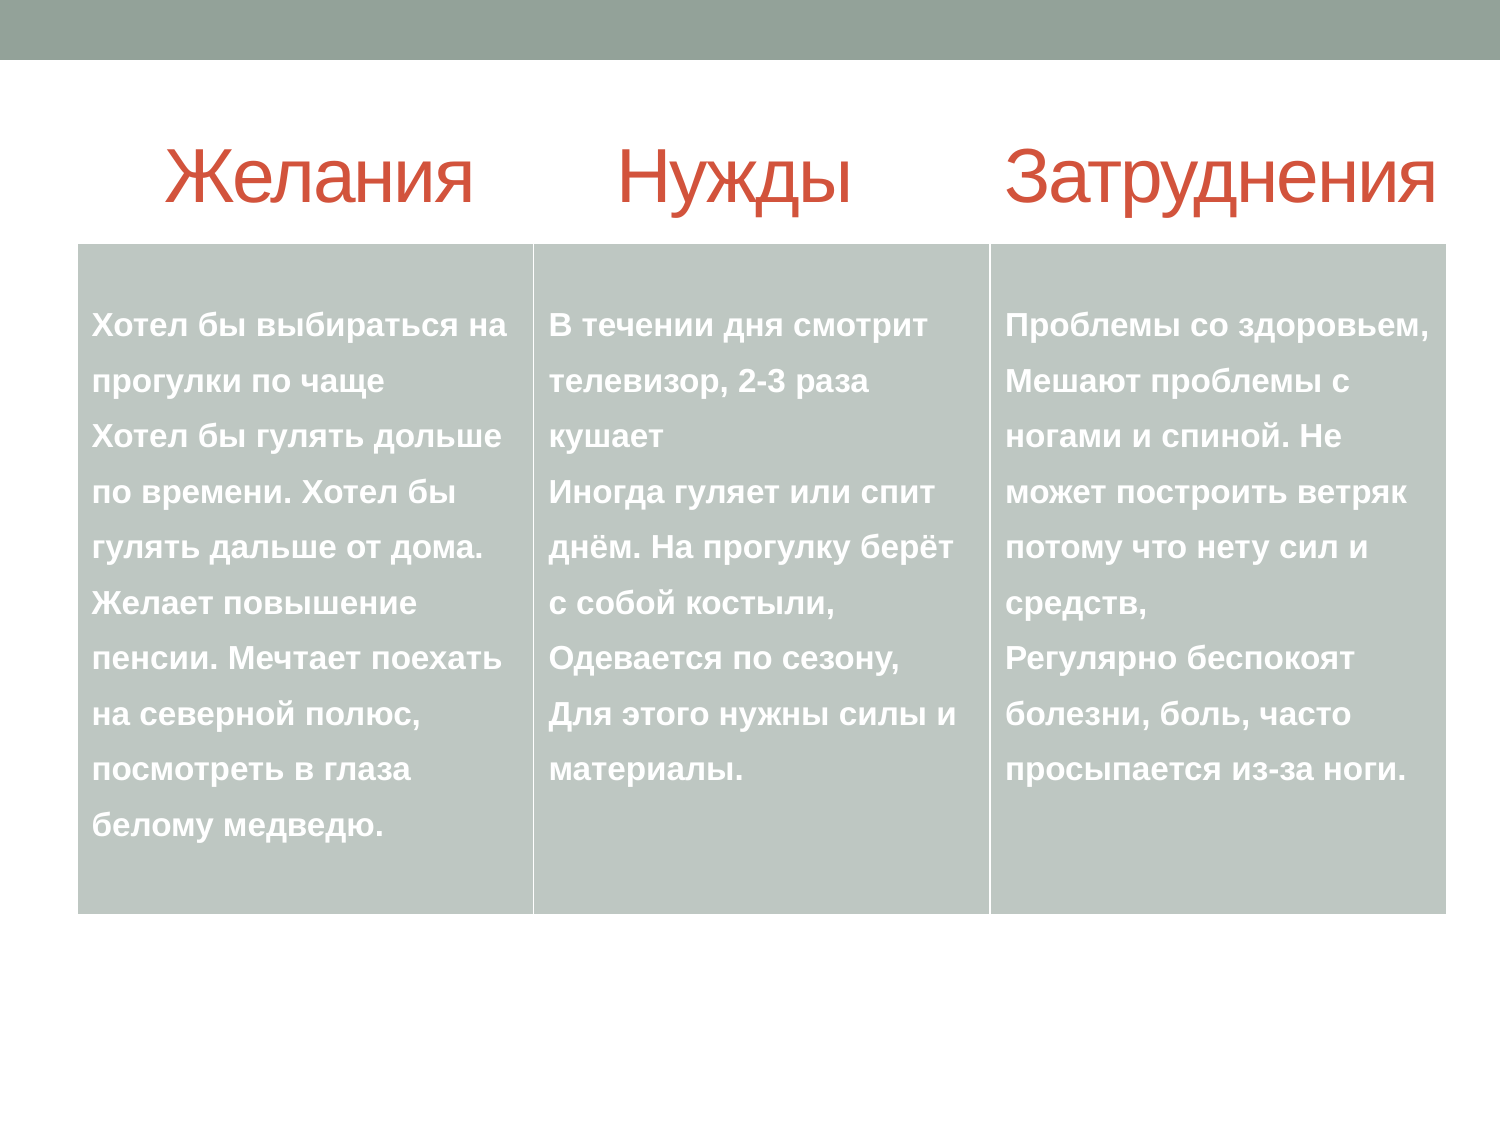

# Желания       Нужды        Затруднения
| Хотел бы выбираться на прогулки по чаще Хотел бы гулять дольше по времени. Хотел бы гулять дальше от дома. Желает повышение пенсии. Мечтает поехать на северной полюс, посмотреть в глаза белому медведю. | В течении дня смотрит телевизор, 2-3 раза кушает Иногда гуляет или спит днём. На прогулку берёт с собой костыли, Одевается по сезону, Для этого нужны силы и материалы. | Проблемы со здоровьем, Мешают проблемы с ногами и спиной. Не может построить ветряк потому что нету сил и средств, Регулярно беспокоят болезни, боль, часто просыпается из-за ноги. |
| --- | --- | --- |